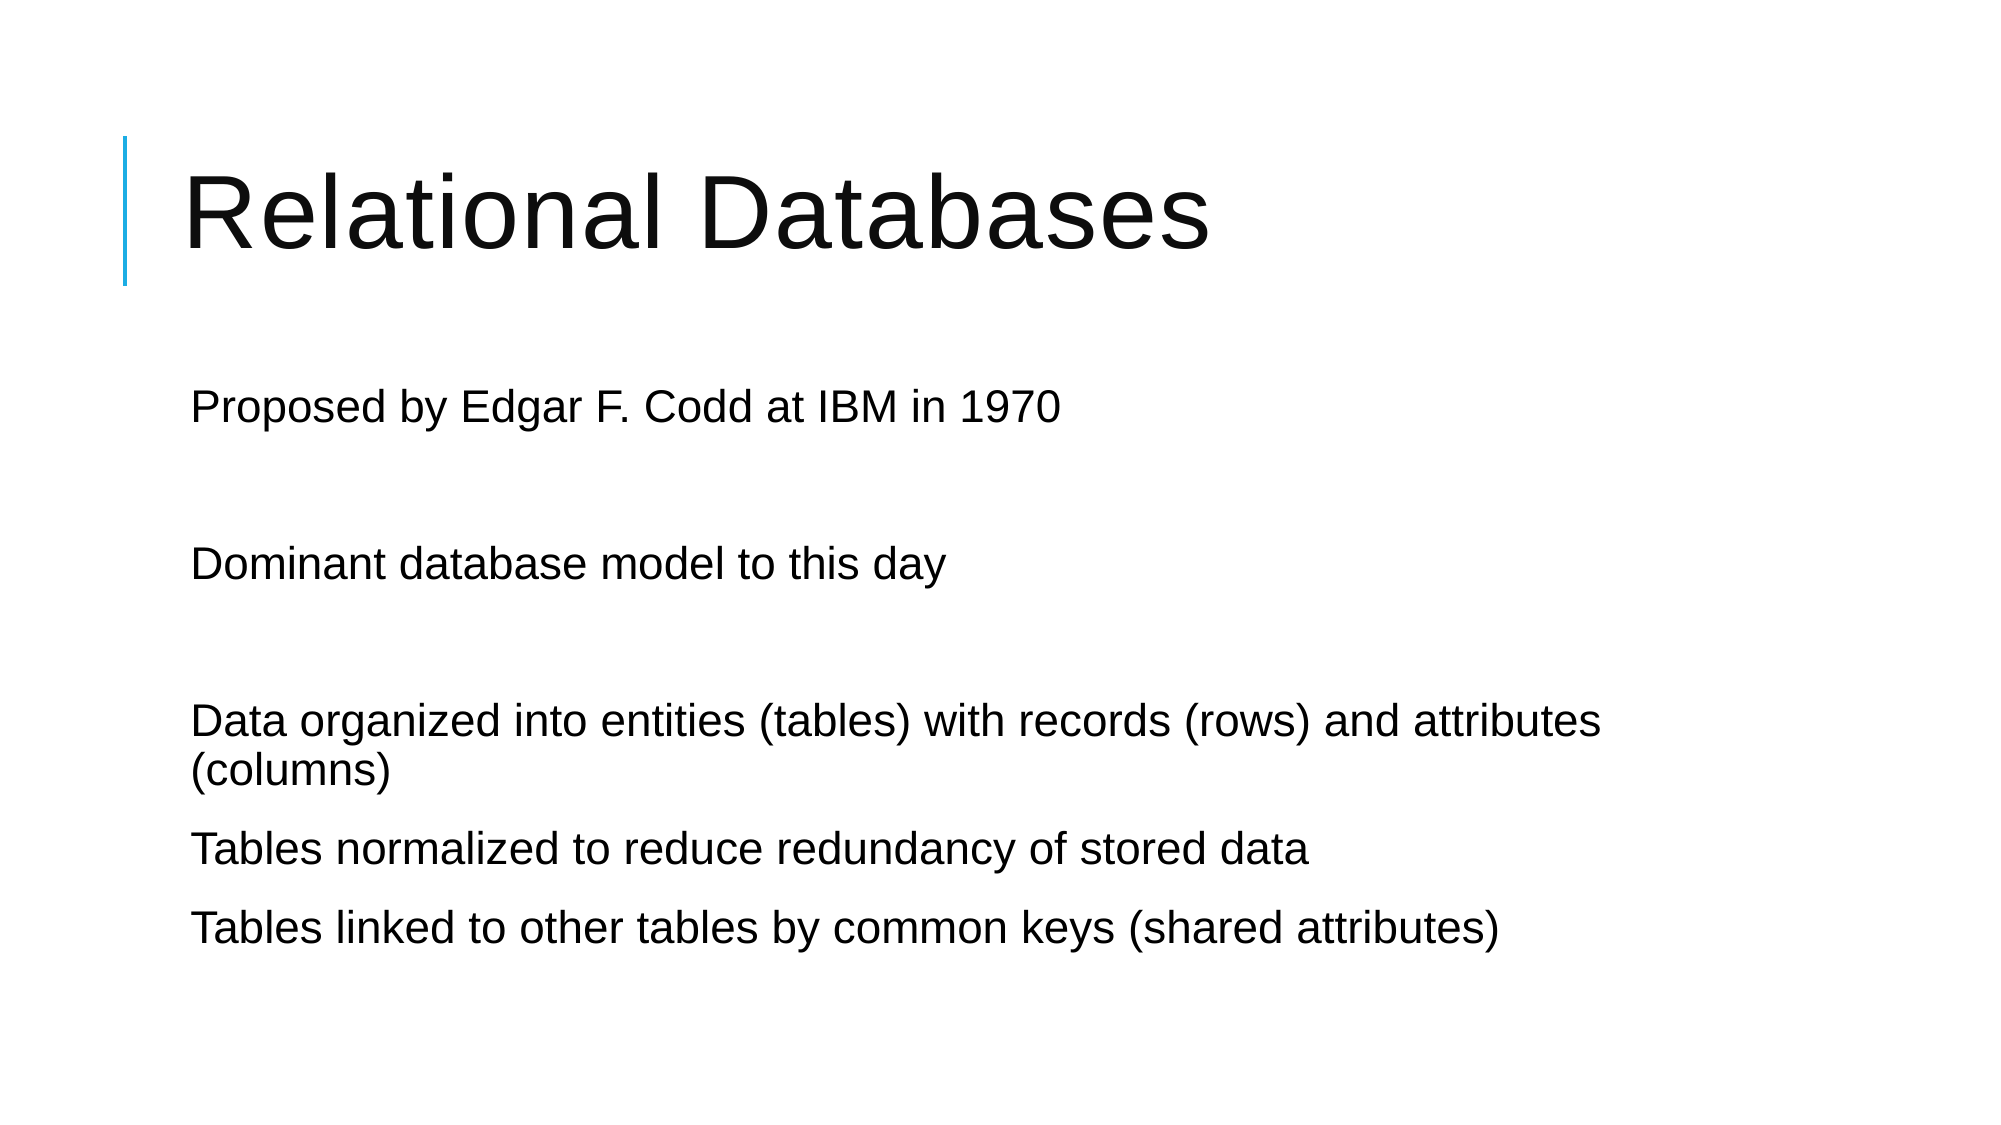

# Relational Databases
Proposed by Edgar F. Codd at IBM in 1970

Dominant database model to this day

Data organized into entities (tables) with records (rows) and attributes (columns)
Tables normalized to reduce redundancy of stored data
Tables linked to other tables by common keys (shared attributes)